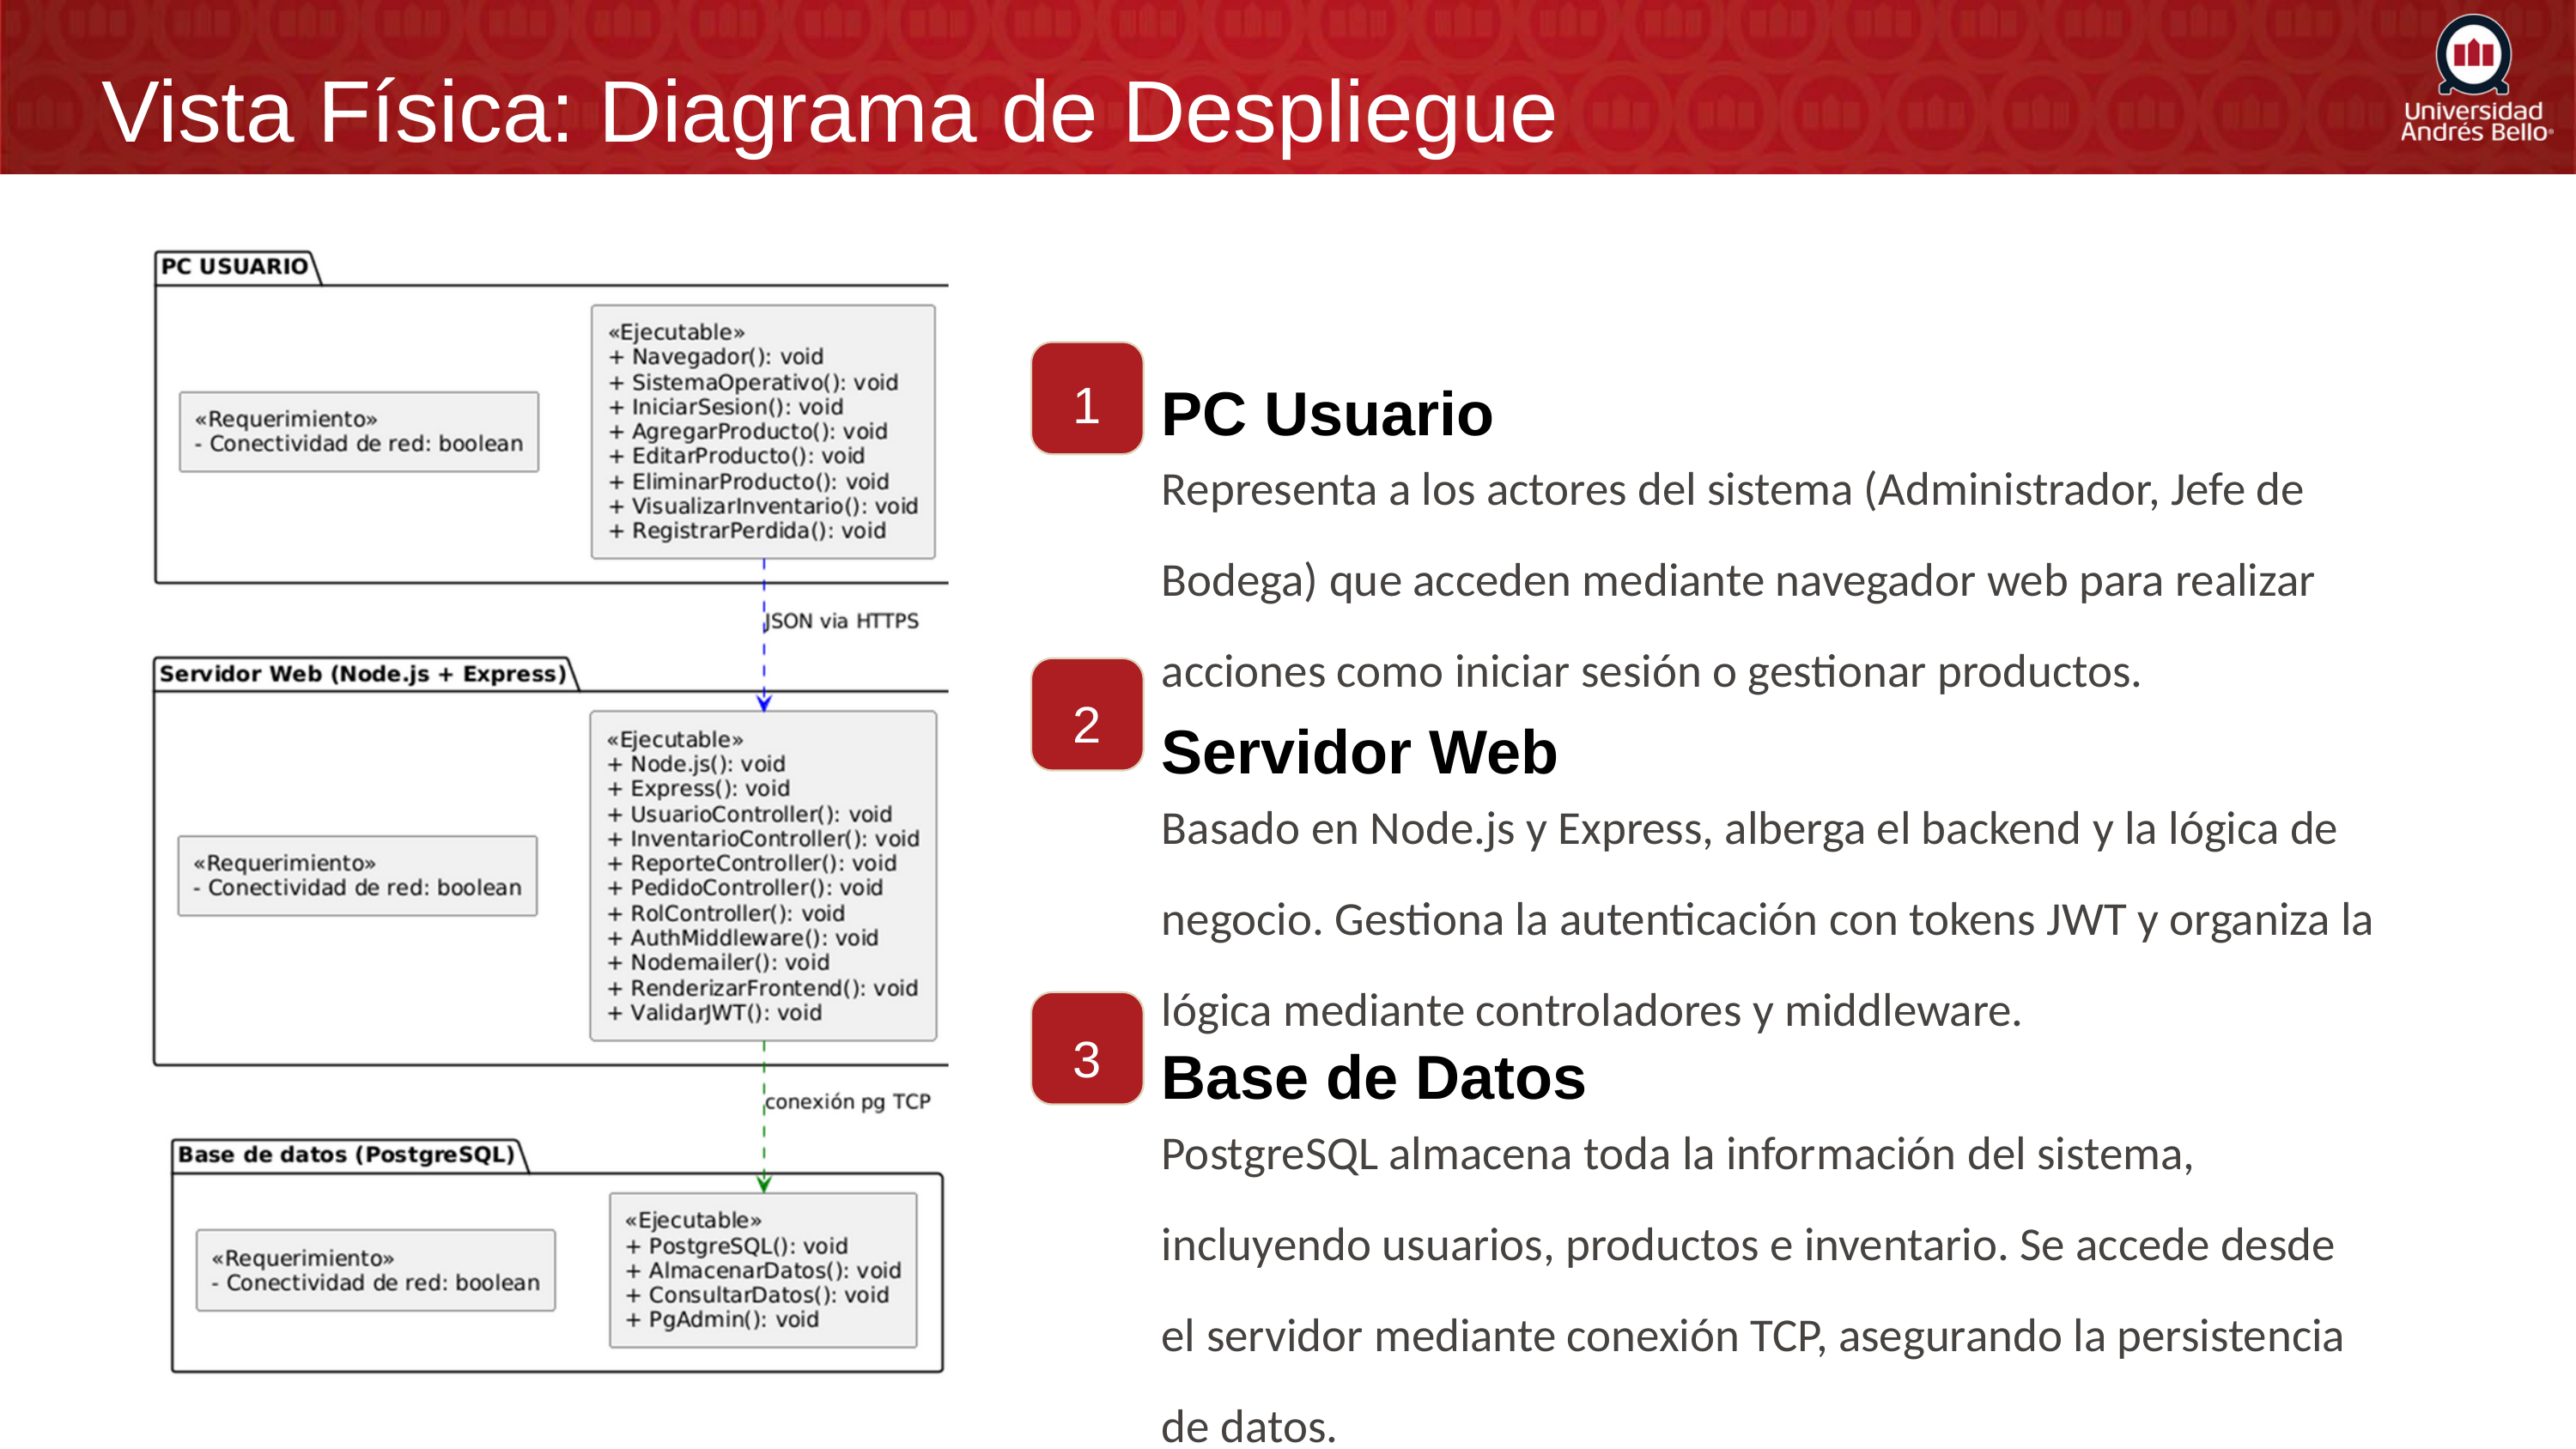

Vista Física: Diagrama de Despliegue

PC Usuario
1
Representa a los actores del sistema (Administrador, Jefe de Bodega) que acceden mediante navegador web para realizar acciones como iniciar sesión o gestionar productos.

2
Servidor Web
Basado en Node.js y Express, alberga el backend y la lógica de negocio. Gestiona la autenticación con tokens JWT y organiza la lógica mediante controladores y middleware.

Base de Datos
3
PostgreSQL almacena toda la información del sistema, incluyendo usuarios, productos e inventario. Se accede desde el servidor mediante conexión TCP, asegurando la persistencia de datos.